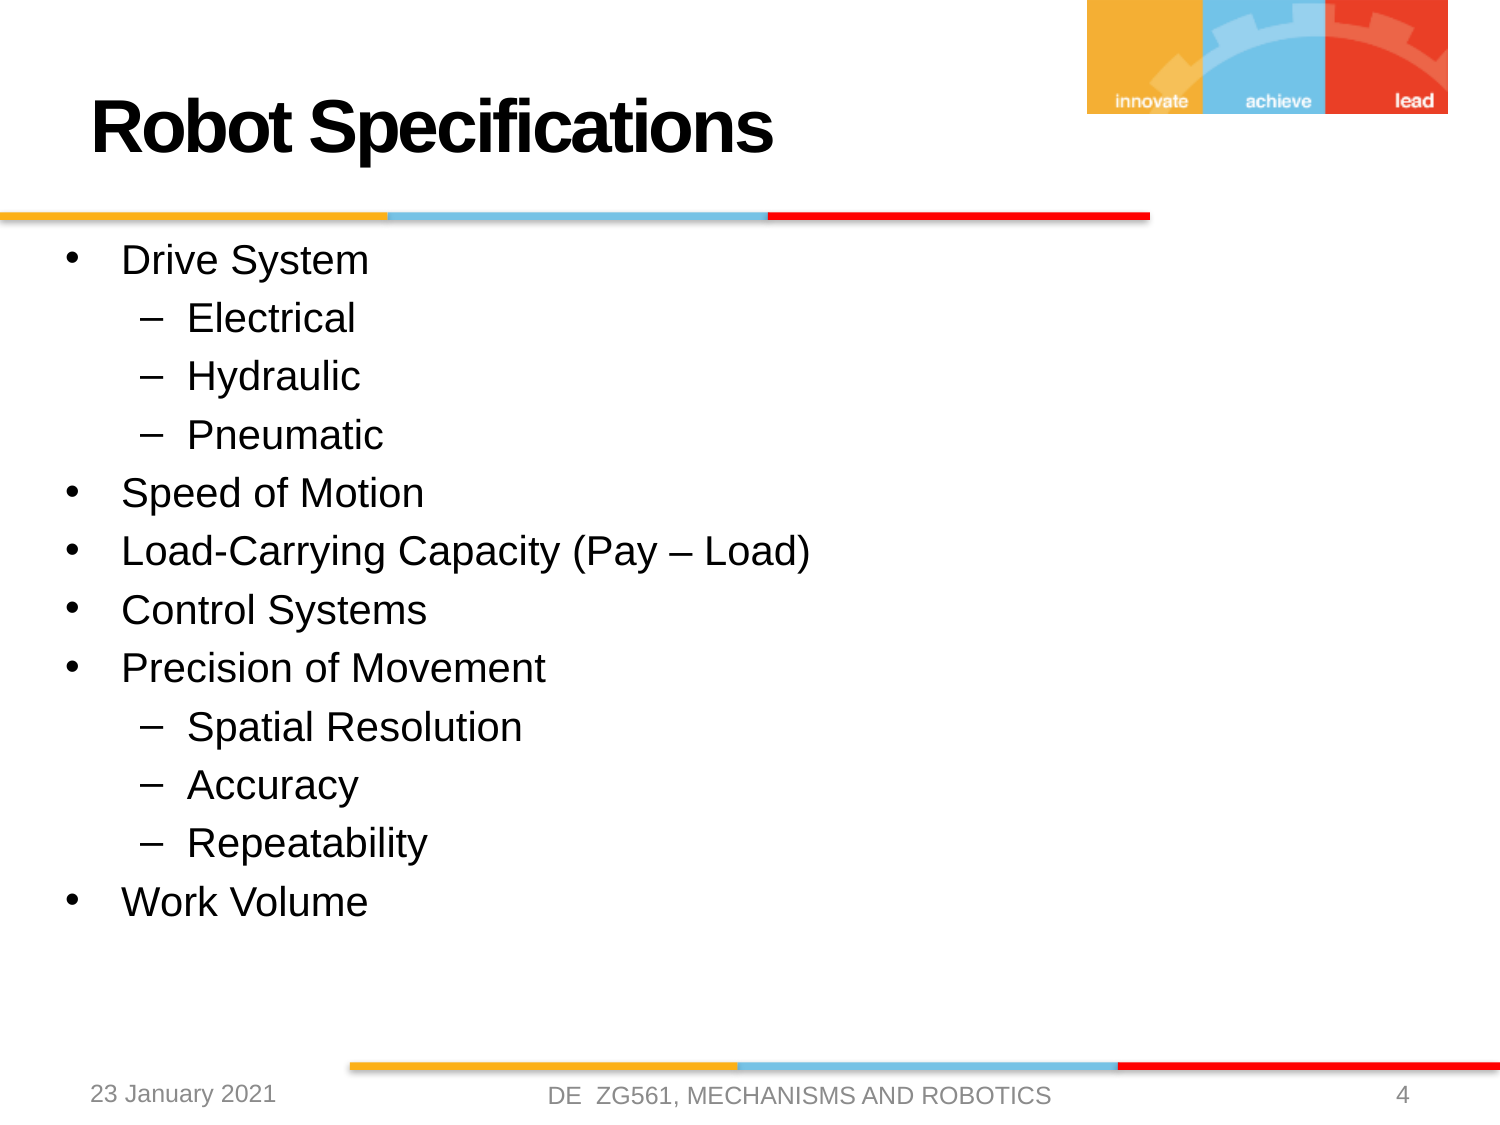

# Robot Specifications
Drive System
Electrical
Hydraulic
Pneumatic
Speed of Motion
Load-Carrying Capacity (Pay – Load)
Control Systems
Precision of Movement
Spatial Resolution
Accuracy
Repeatability
Work Volume

23 January 2021
4
DE  ZG561, MECHANISMS AND ROBOTICS